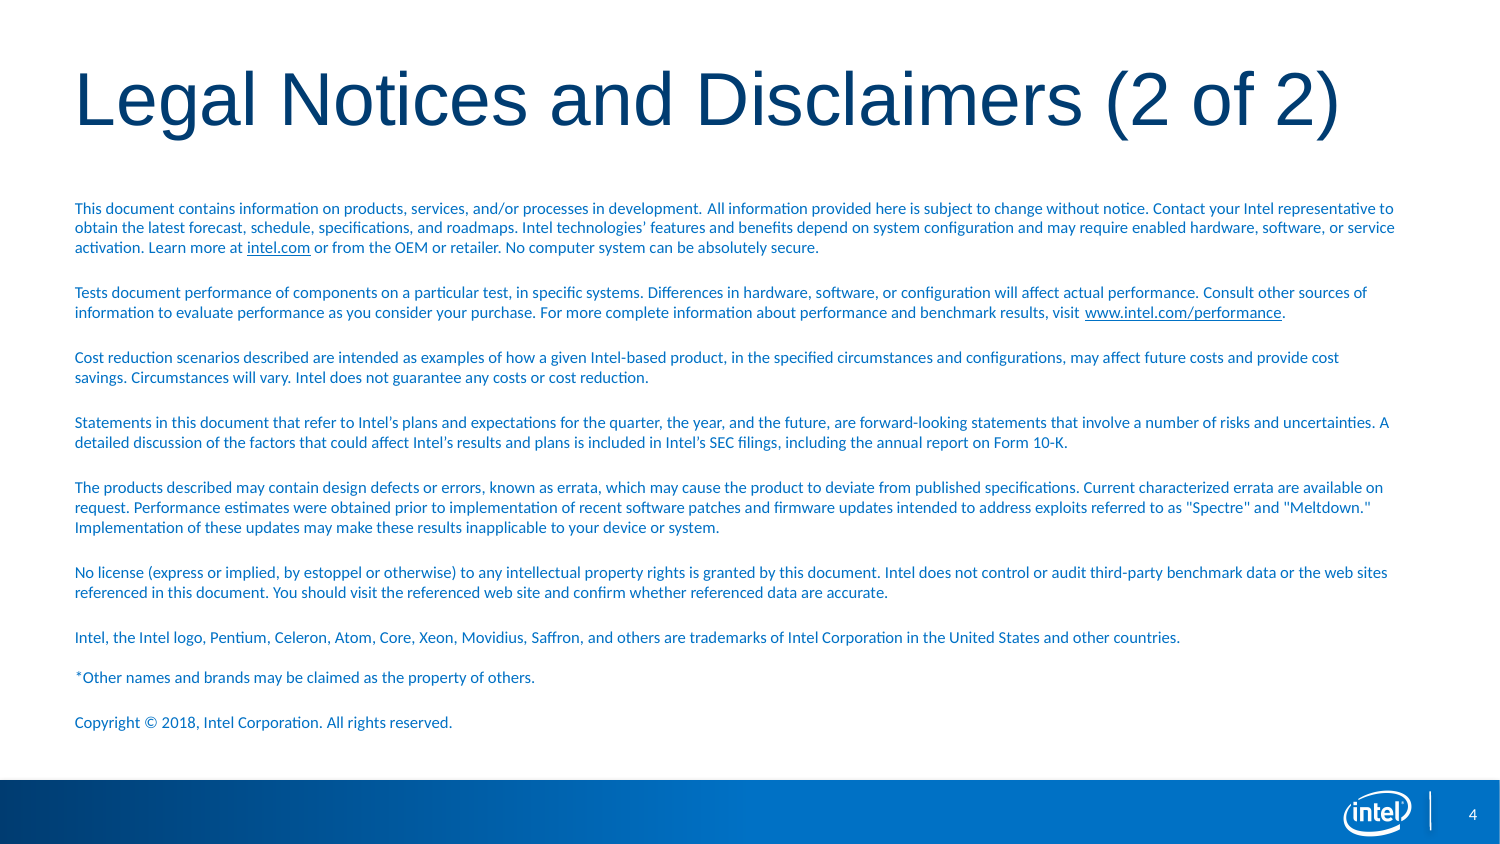

# Legal Notices and Disclaimers (2 of 2)
This document contains information on products, services, and/or processes in development. All information provided here is subject to change without notice. Contact your Intel representative to obtain the latest forecast, schedule, specifications, and roadmaps. Intel technologies’ features and benefits depend on system configuration and may require enabled hardware, software, or service activation. Learn more at intel.com or from the OEM or retailer. No computer system can be absolutely secure.
Tests document performance of components on a particular test, in specific systems. Differences in hardware, software, or configuration will affect actual performance. Consult other sources of information to evaluate performance as you consider your purchase. For more complete information about performance and benchmark results, visit www.intel.com/performance.
Cost reduction scenarios described are intended as examples of how a given Intel-based product, in the specified circumstances and configurations, may affect future costs and provide cost savings. Circumstances will vary. Intel does not guarantee any costs or cost reduction.
Statements in this document that refer to Intel’s plans and expectations for the quarter, the year, and the future, are forward-looking statements that involve a number of risks and uncertainties. A detailed discussion of the factors that could affect Intel’s results and plans is included in Intel’s SEC filings, including the annual report on Form 10-K.
The products described may contain design defects or errors, known as errata, which may cause the product to deviate from published specifications. Current characterized errata are available on request. Performance estimates were obtained prior to implementation of recent software patches and firmware updates intended to address exploits referred to as "Spectre" and "Meltdown." Implementation of these updates may make these results inapplicable to your device or system.
No license (express or implied, by estoppel or otherwise) to any intellectual property rights is granted by this document. Intel does not control or audit third-party benchmark data or the web sites referenced in this document. You should visit the referenced web site and confirm whether referenced data are accurate.
Intel, the Intel logo, Pentium, Celeron, Atom, Core, Xeon, Movidius, Saffron, and others are trademarks of Intel Corporation in the United States and other countries.
*Other names and brands may be claimed as the property of others.
Copyright © 2018, Intel Corporation. All rights reserved.
4